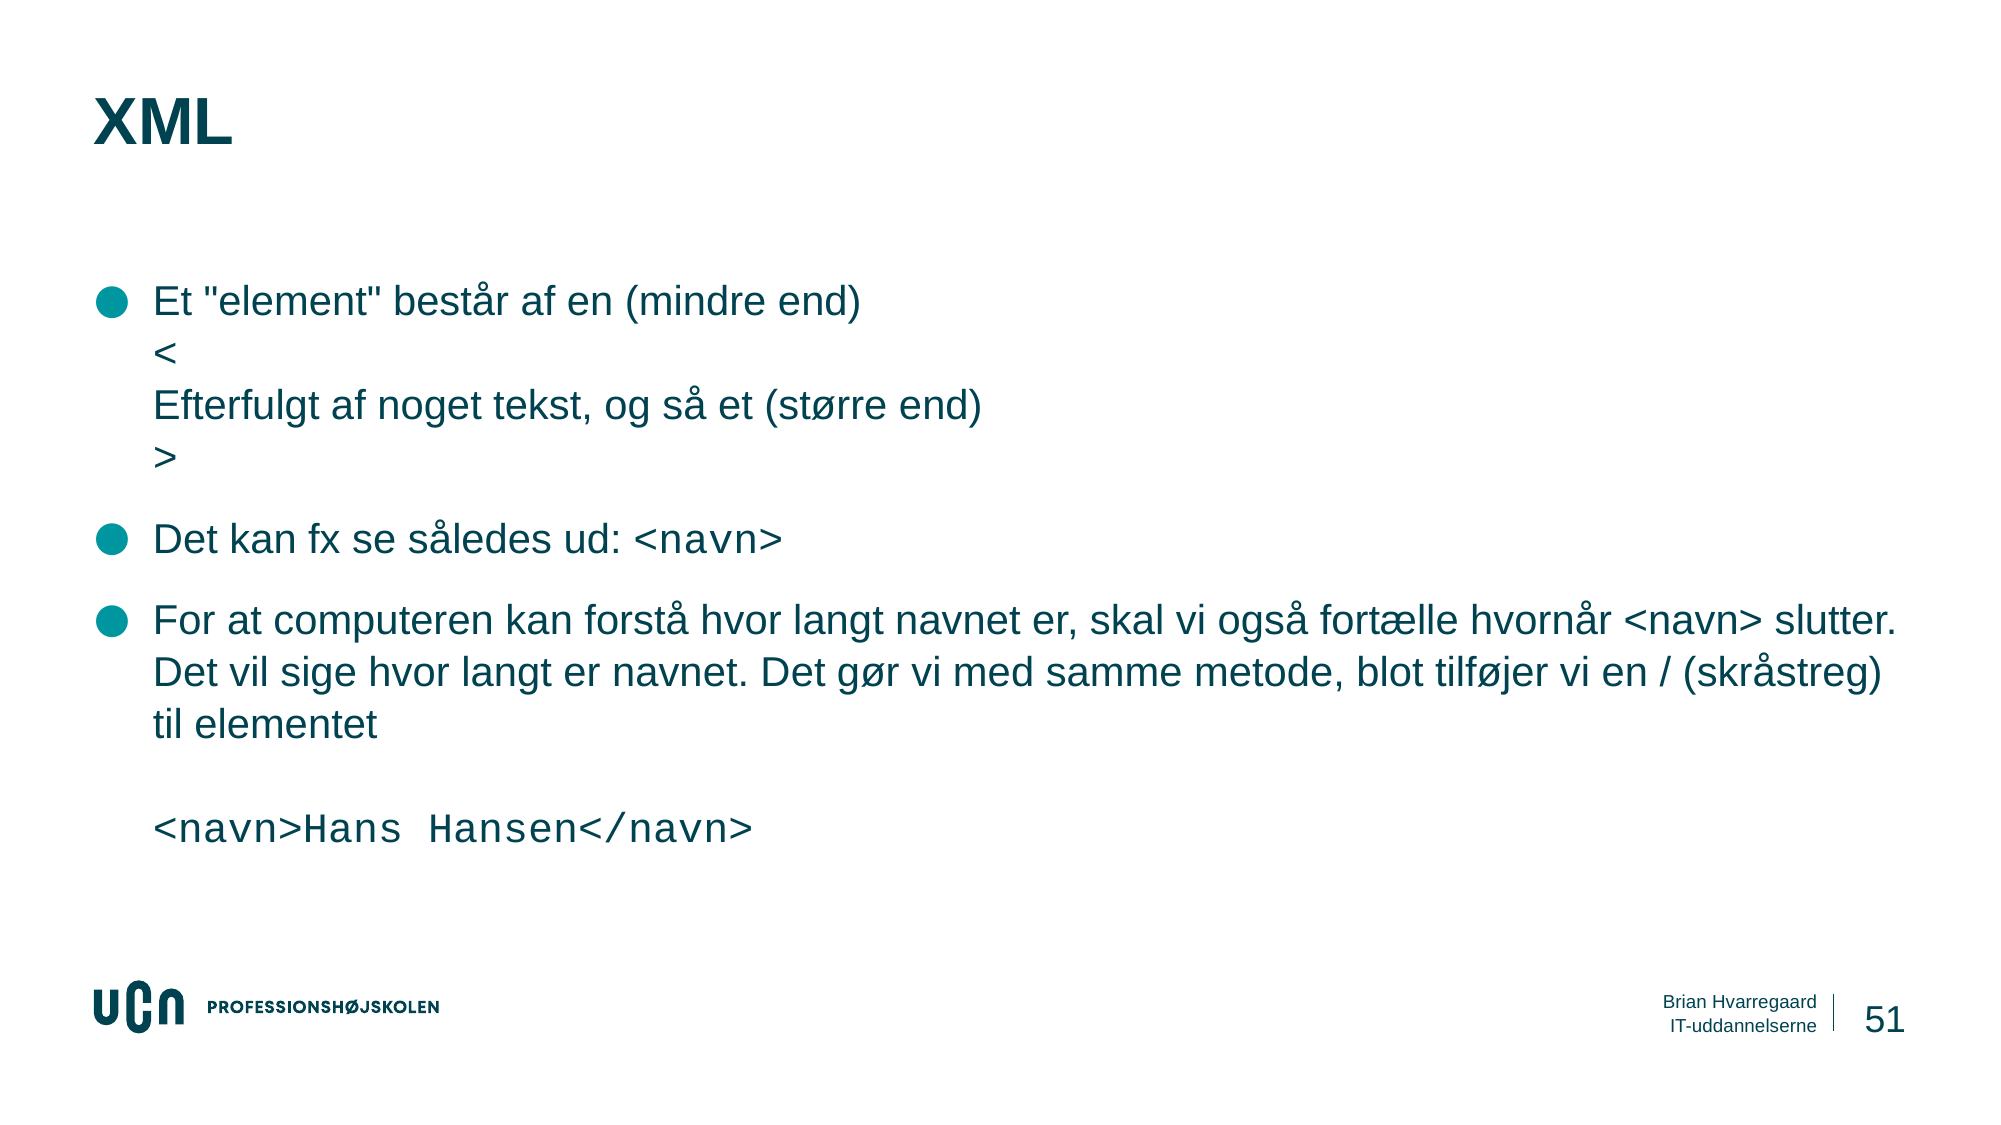

# XML
Et "element" består af en (mindre end)
<
Efterfulgt af noget tekst, og så et (større end)
>
Det kan fx se således ud: <navn>
For at computeren kan forstå hvor langt navnet er, skal vi også fortælle hvornår <navn> slutter. Det vil sige hvor langt er navnet. Det gør vi med samme metode, blot tilføjer vi en / (skråstreg) til elementet
<navn>Hans Hansen</navn>
51